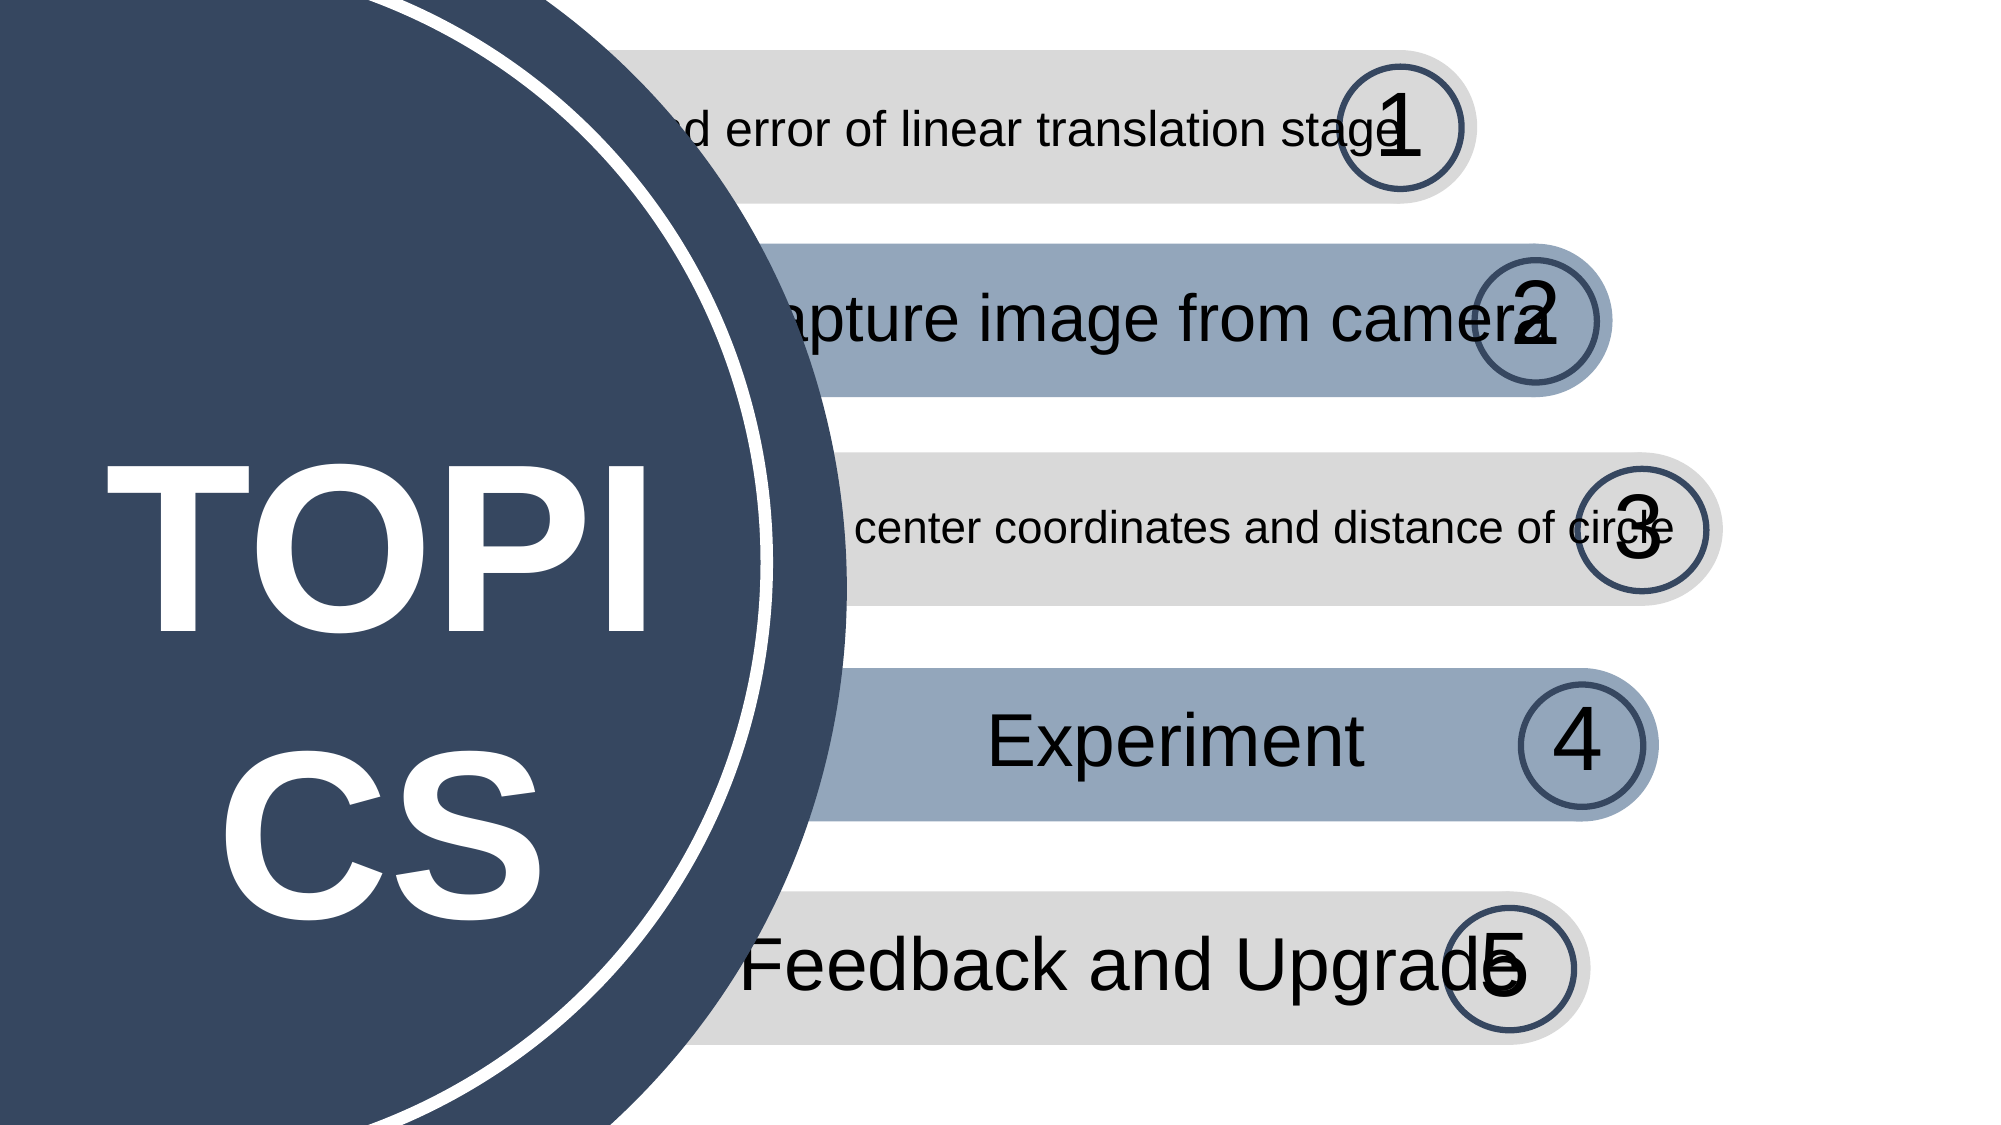

1
Find error of linear translation stage

2
Capture image from camera
TOPICS

3
Find center coordinates and distance of circle

4
Experiment

5
Feedback and Upgrade